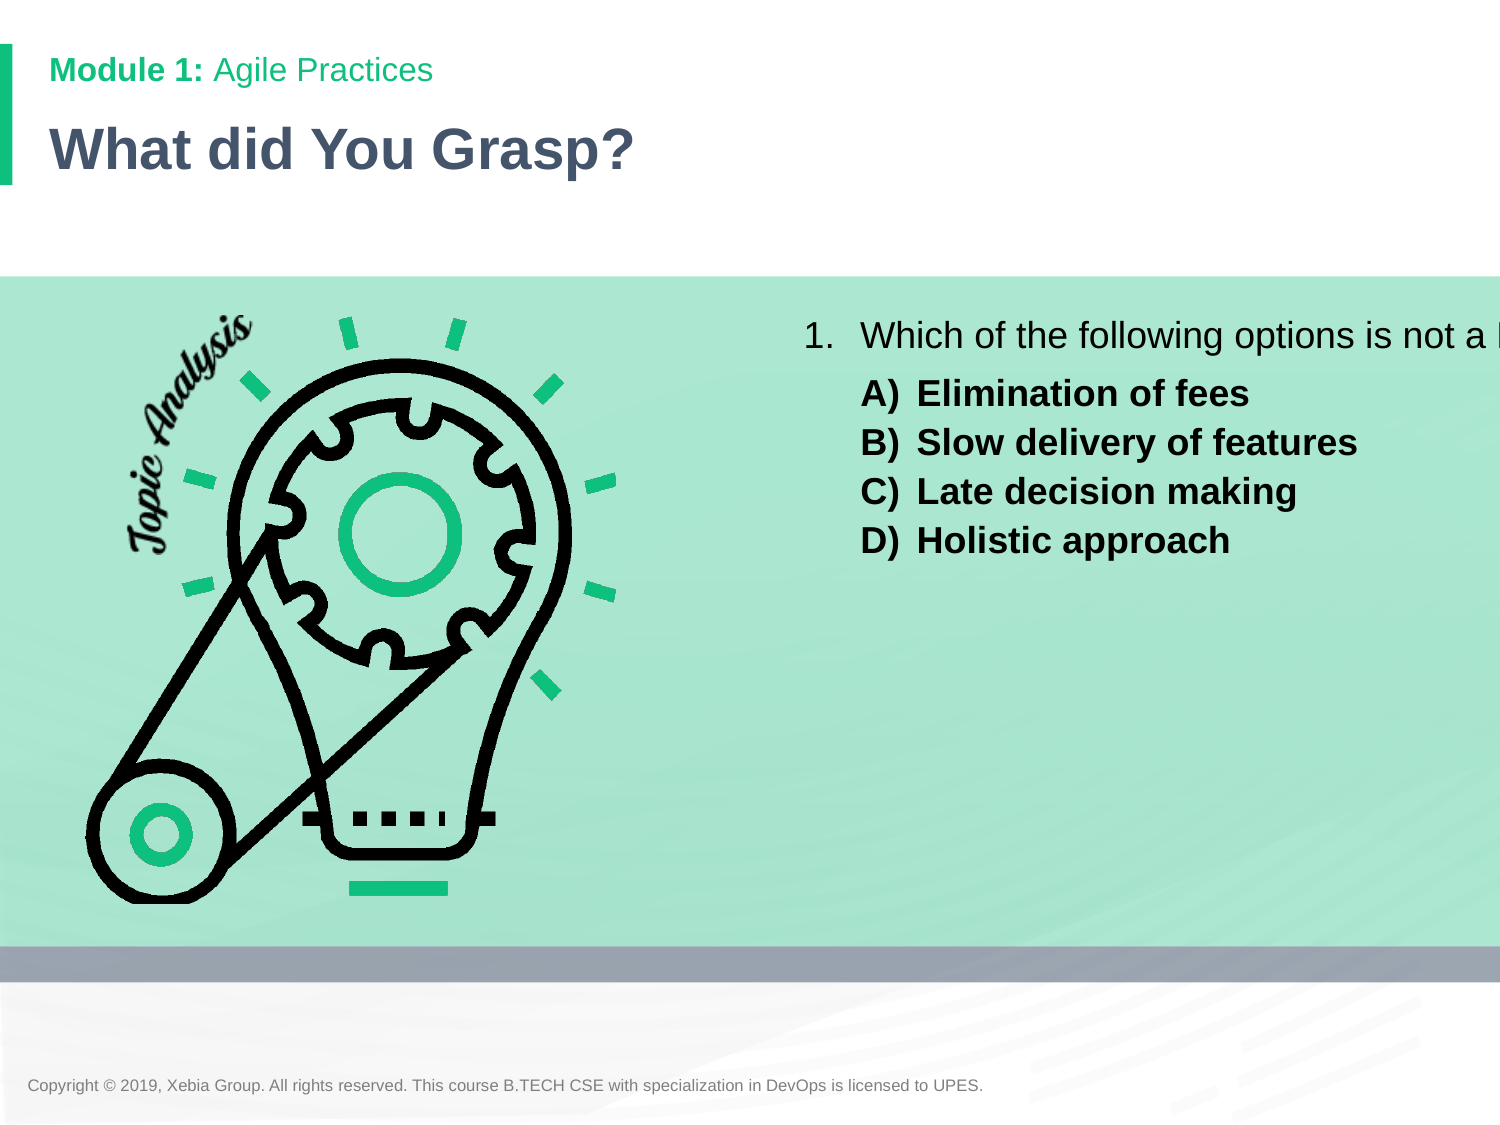

# What did You Grasp?
Which of the following options is not a LEAN principle?
Elimination of fees
Slow delivery of features
Late decision making
Holistic approach